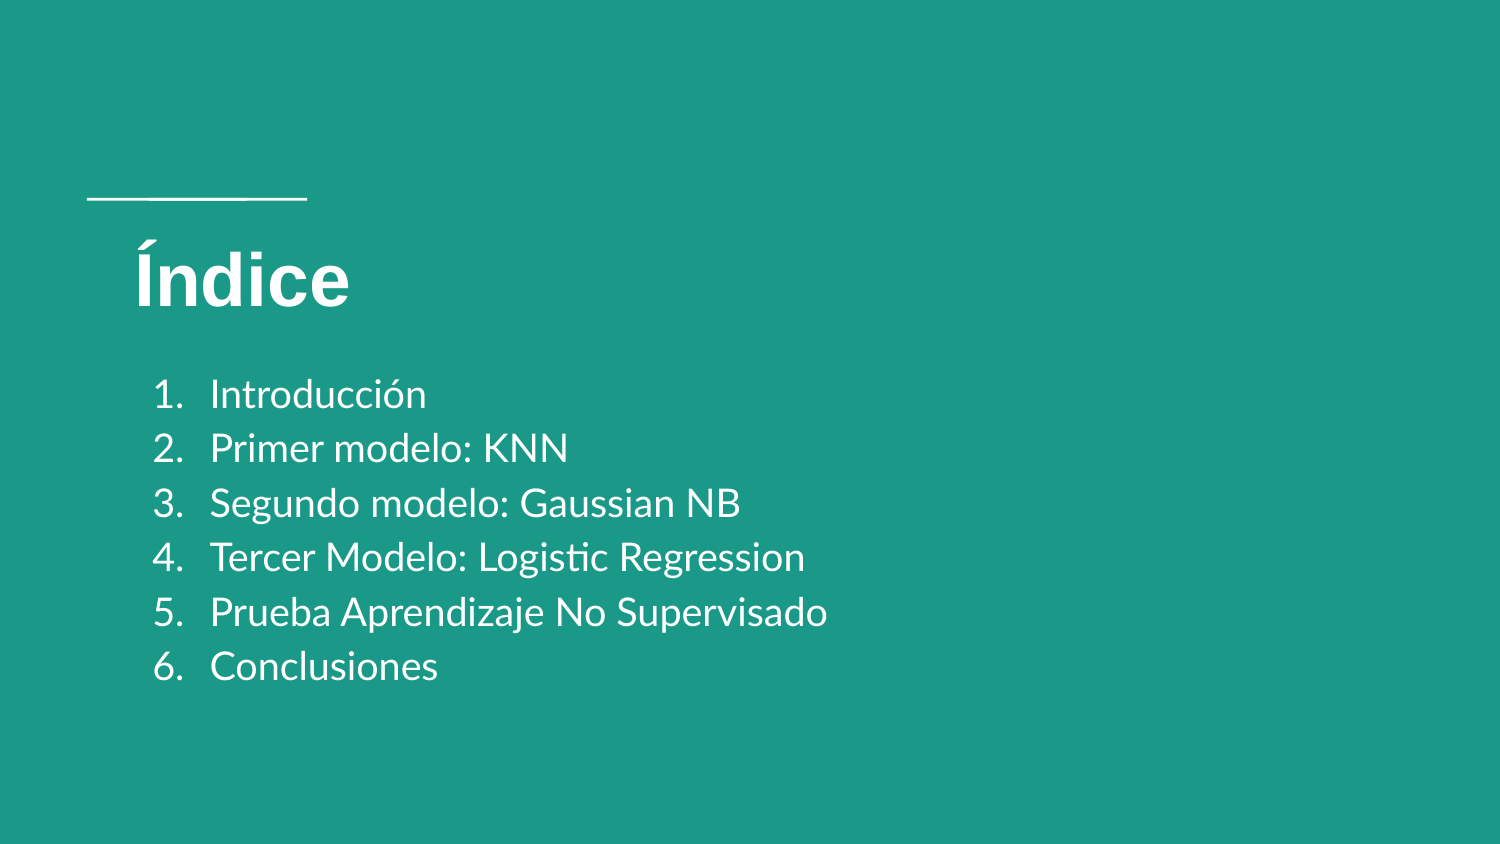

# Índice
Introducción
Primer modelo: KNN
Segundo modelo: Gaussian NB
Tercer Modelo: Logistic Regression
Prueba Aprendizaje No Supervisado
Conclusiones